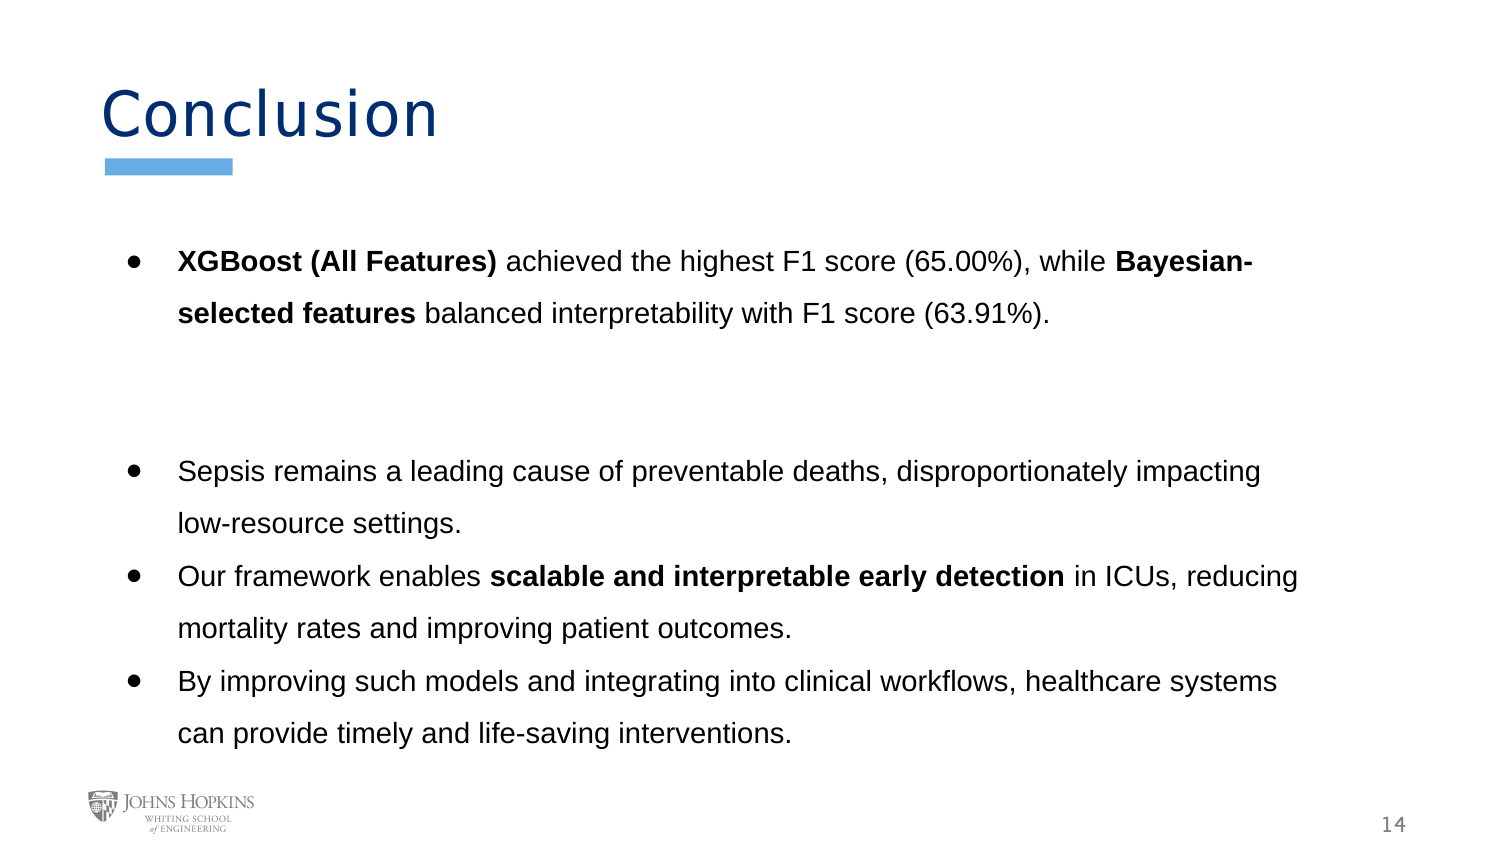

# Conclusion
XGBoost (All Features) achieved the highest F1 score (65.00%), while Bayesian-selected features balanced interpretability with F1 score (63.91%).

Sepsis remains a leading cause of preventable deaths, disproportionately impacting low-resource settings.
Our framework enables scalable and interpretable early detection in ICUs, reducing mortality rates and improving patient outcomes.
By improving such models and integrating into clinical workflows, healthcare systems can provide timely and life-saving interventions.